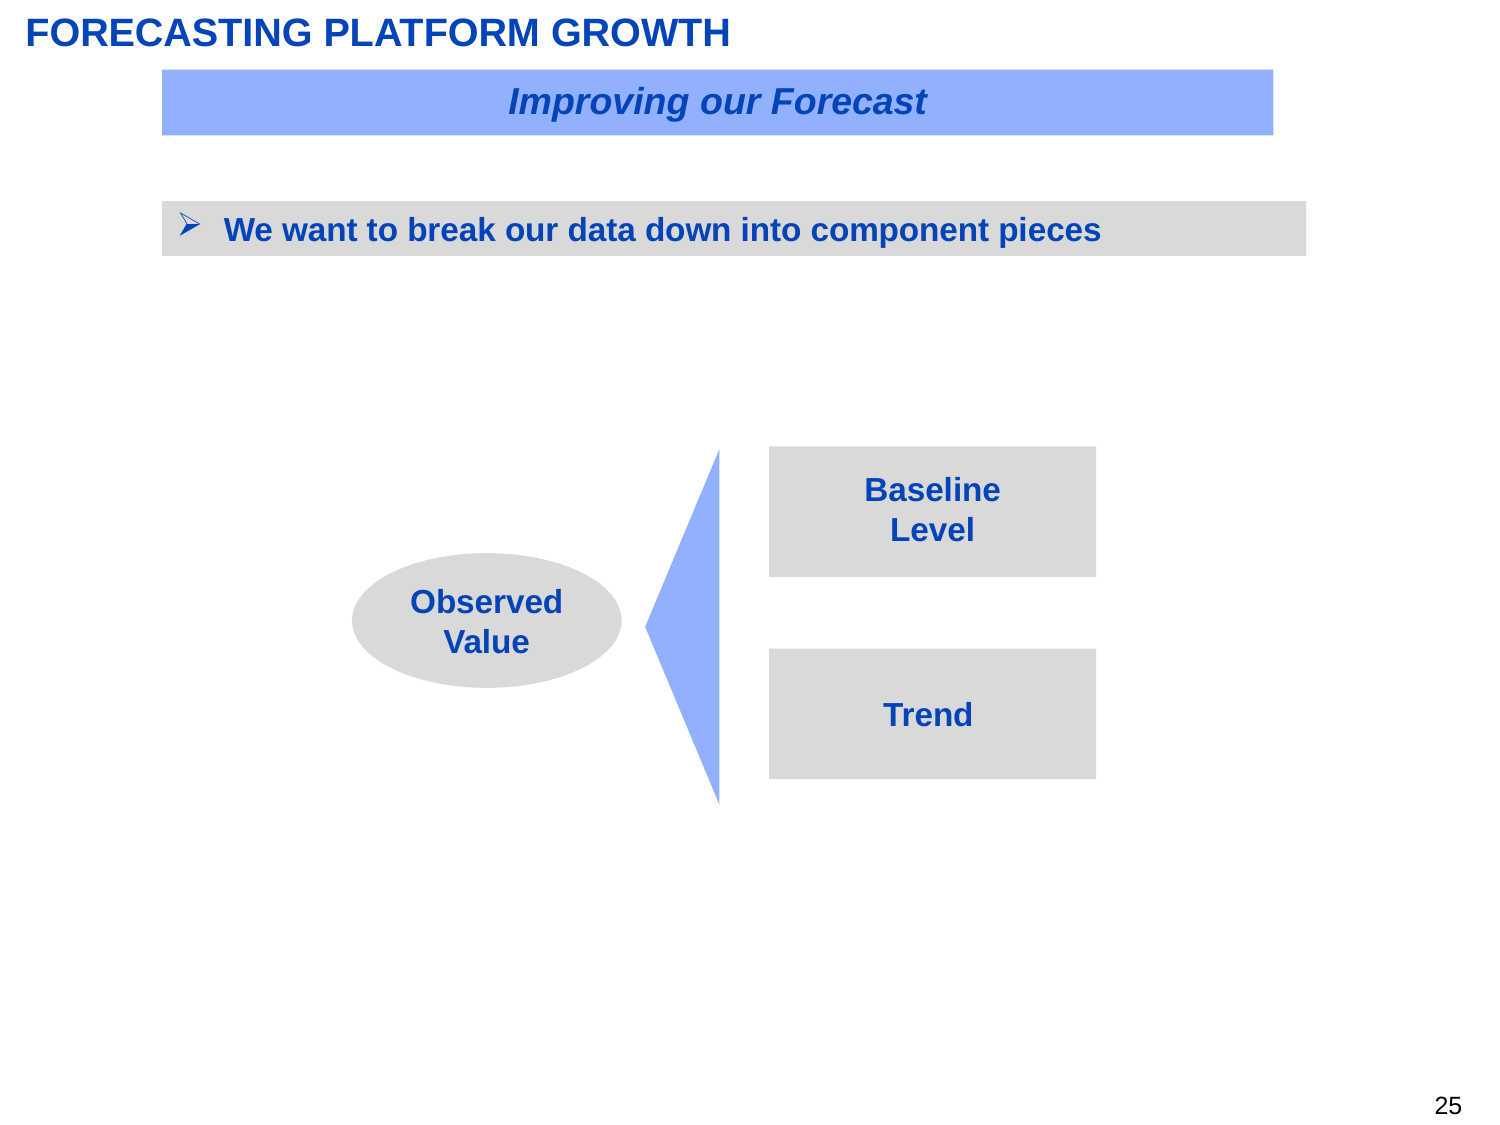

# FORECASTING PLATFORM GROWTH
Improving our Forecast
We want to break our data down into component pieces

Baseline Level
Observed Value

Trend
25